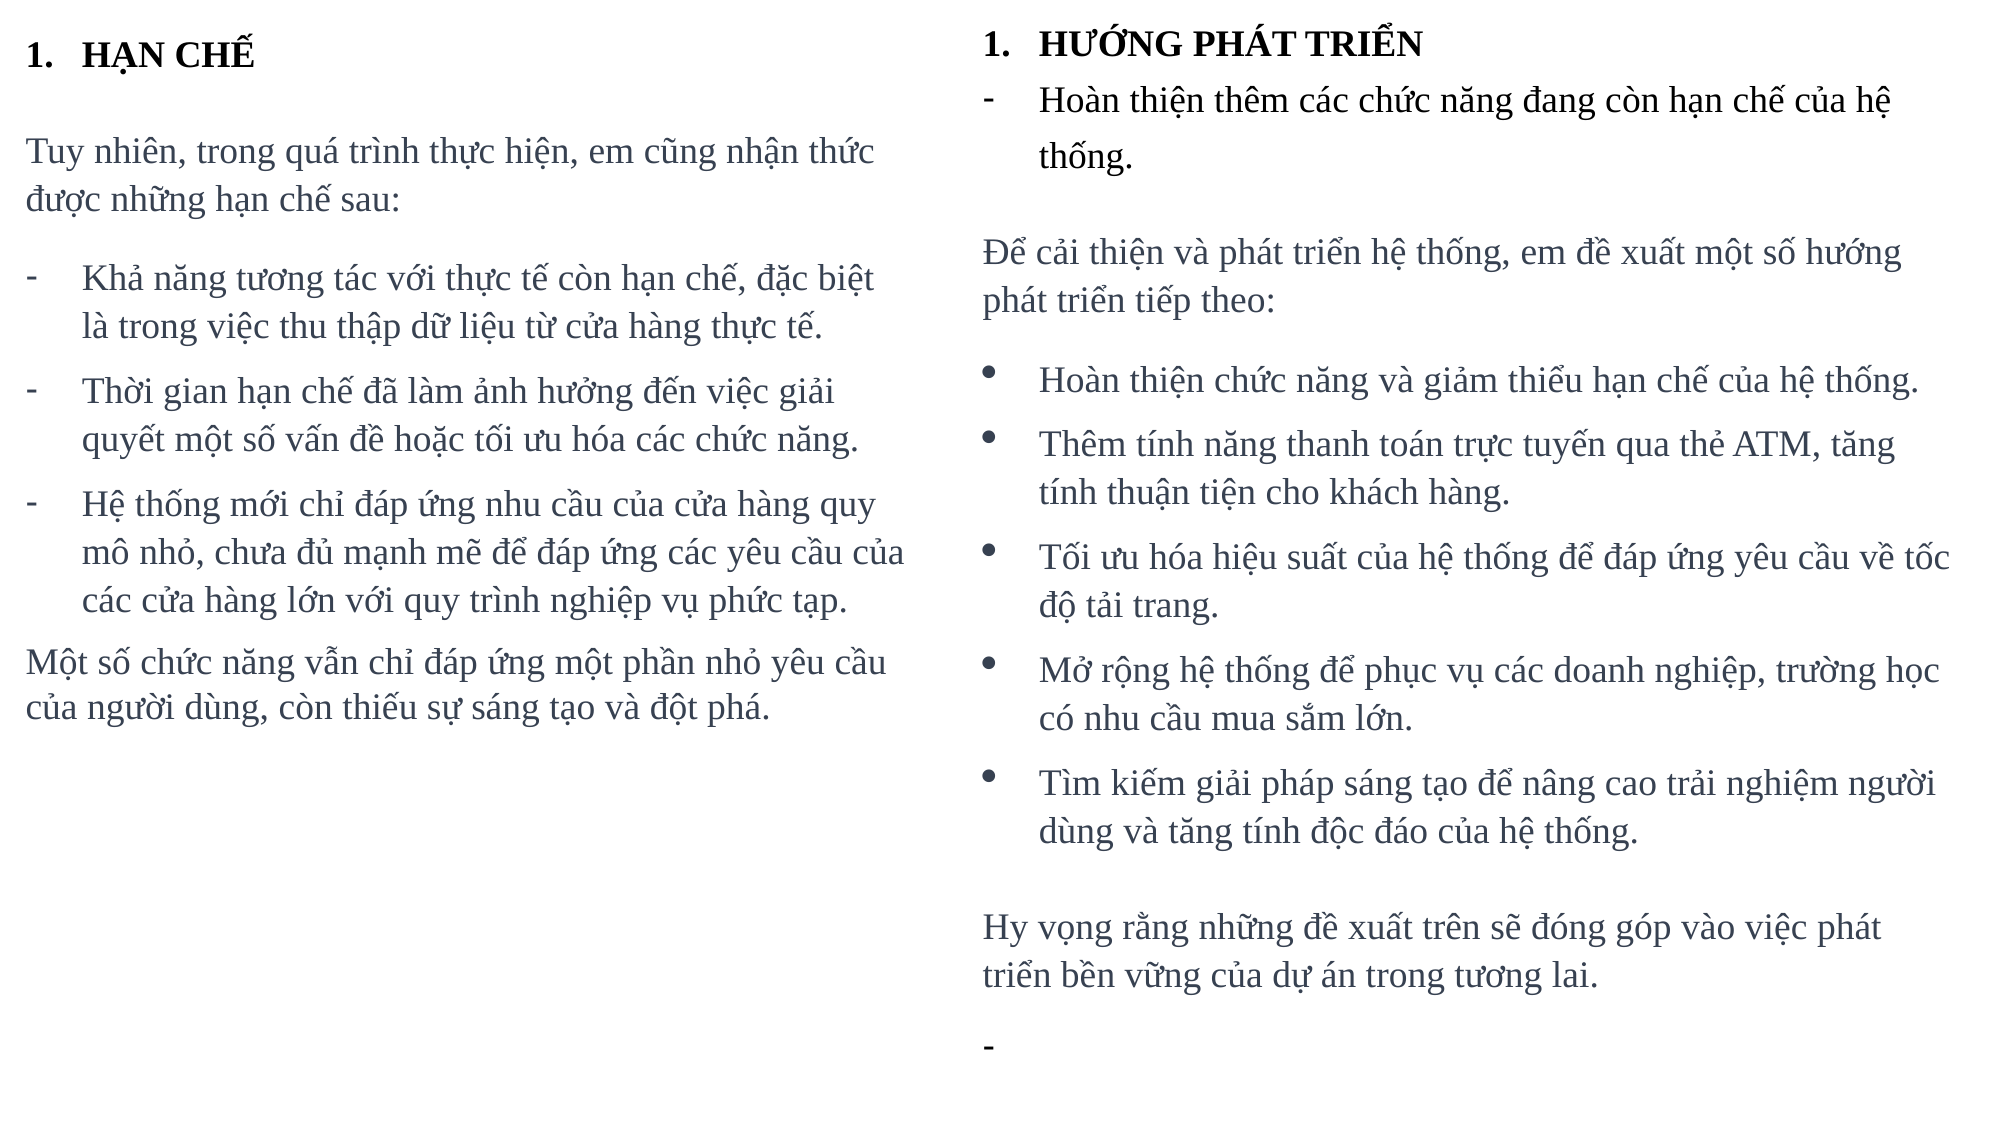

HƯỚNG PHÁT TRIỂN
Hoàn thiện thêm các chức năng đang còn hạn chế của hệ thống.
Để cải thiện và phát triển hệ thống, em đề xuất một số hướng phát triển tiếp theo:
Hoàn thiện chức năng và giảm thiểu hạn chế của hệ thống.
Thêm tính năng thanh toán trực tuyến qua thẻ ATM, tăng tính thuận tiện cho khách hàng.
Tối ưu hóa hiệu suất của hệ thống để đáp ứng yêu cầu về tốc độ tải trang.
Mở rộng hệ thống để phục vụ các doanh nghiệp, trường học có nhu cầu mua sắm lớn.
Tìm kiếm giải pháp sáng tạo để nâng cao trải nghiệm người dùng và tăng tính độc đáo của hệ thống.
Hy vọng rằng những đề xuất trên sẽ đóng góp vào việc phát triển bền vững của dự án trong tương lai.

HẠN CHẾ
Tuy nhiên, trong quá trình thực hiện, em cũng nhận thức được những hạn chế sau:
Khả năng tương tác với thực tế còn hạn chế, đặc biệt là trong việc thu thập dữ liệu từ cửa hàng thực tế.
Thời gian hạn chế đã làm ảnh hưởng đến việc giải quyết một số vấn đề hoặc tối ưu hóa các chức năng.
Hệ thống mới chỉ đáp ứng nhu cầu của cửa hàng quy mô nhỏ, chưa đủ mạnh mẽ để đáp ứng các yêu cầu của các cửa hàng lớn với quy trình nghiệp vụ phức tạp.
Một số chức năng vẫn chỉ đáp ứng một phần nhỏ yêu cầu của người dùng, còn thiếu sự sáng tạo và đột phá.

#